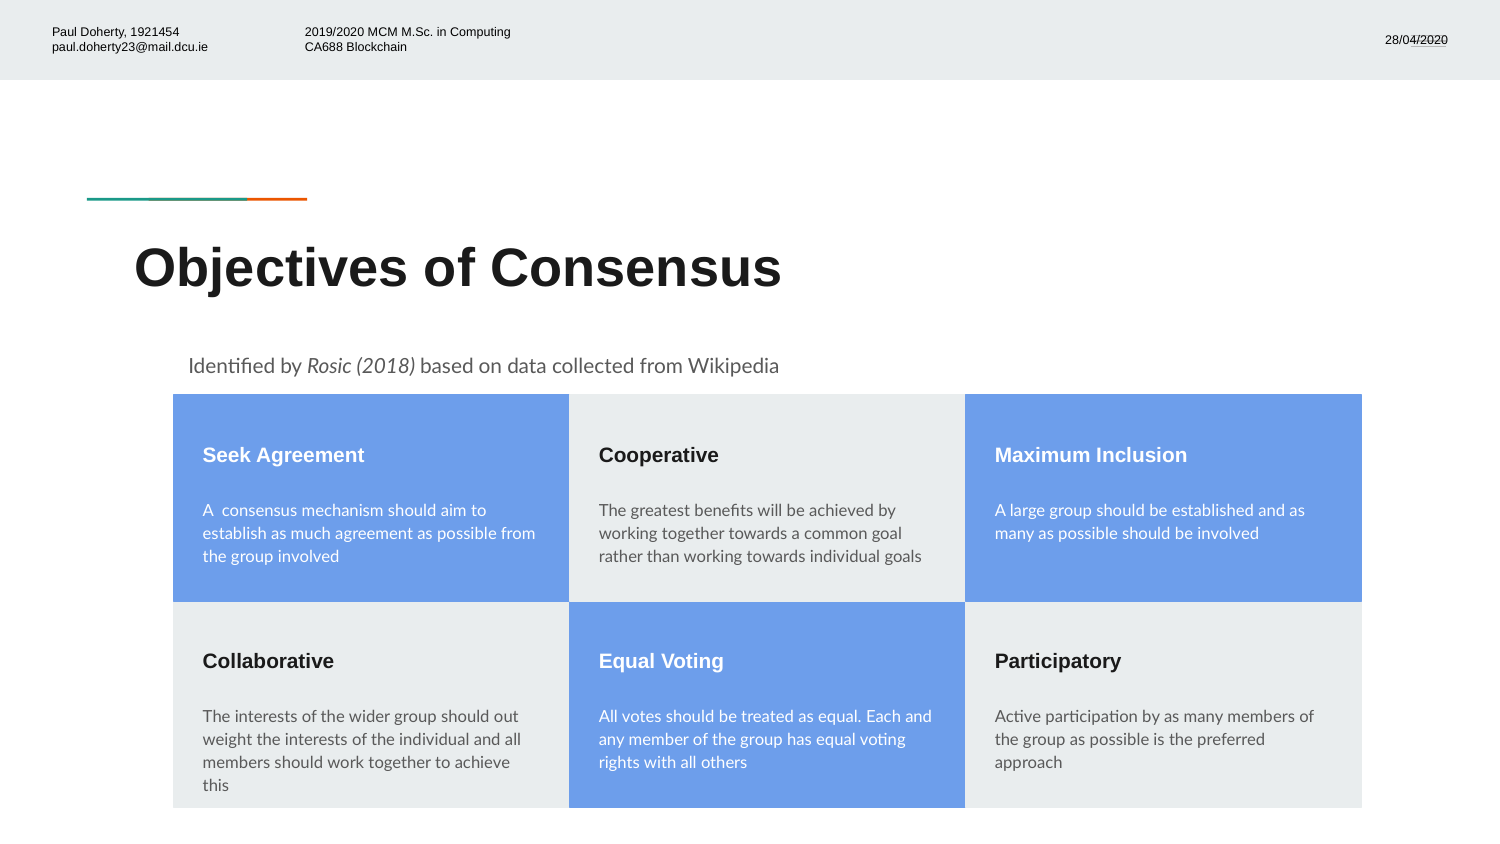

# Objectives of Consensus
Identified by Rosic (2018) based on data collected from Wikipedia

Seek Agreement
Cooperative
Maximum Inclusion
03
A  consensus mechanism should aim to establish as much agreement as possible from the group involved
The greatest benefits will be achieved by working together towards a common goal rather than working towards individual goals
A large group should be established and as many as possible should be involved

Collaborative
Equal Voting
Participatory
All votes should be treated as equal. Each and any member of the group has equal voting rights with all others
The interests of the wider group should out weight the interests of the individual and all members should work together to achieve this
Active participation by as many members of the group as possible is the preferred approach